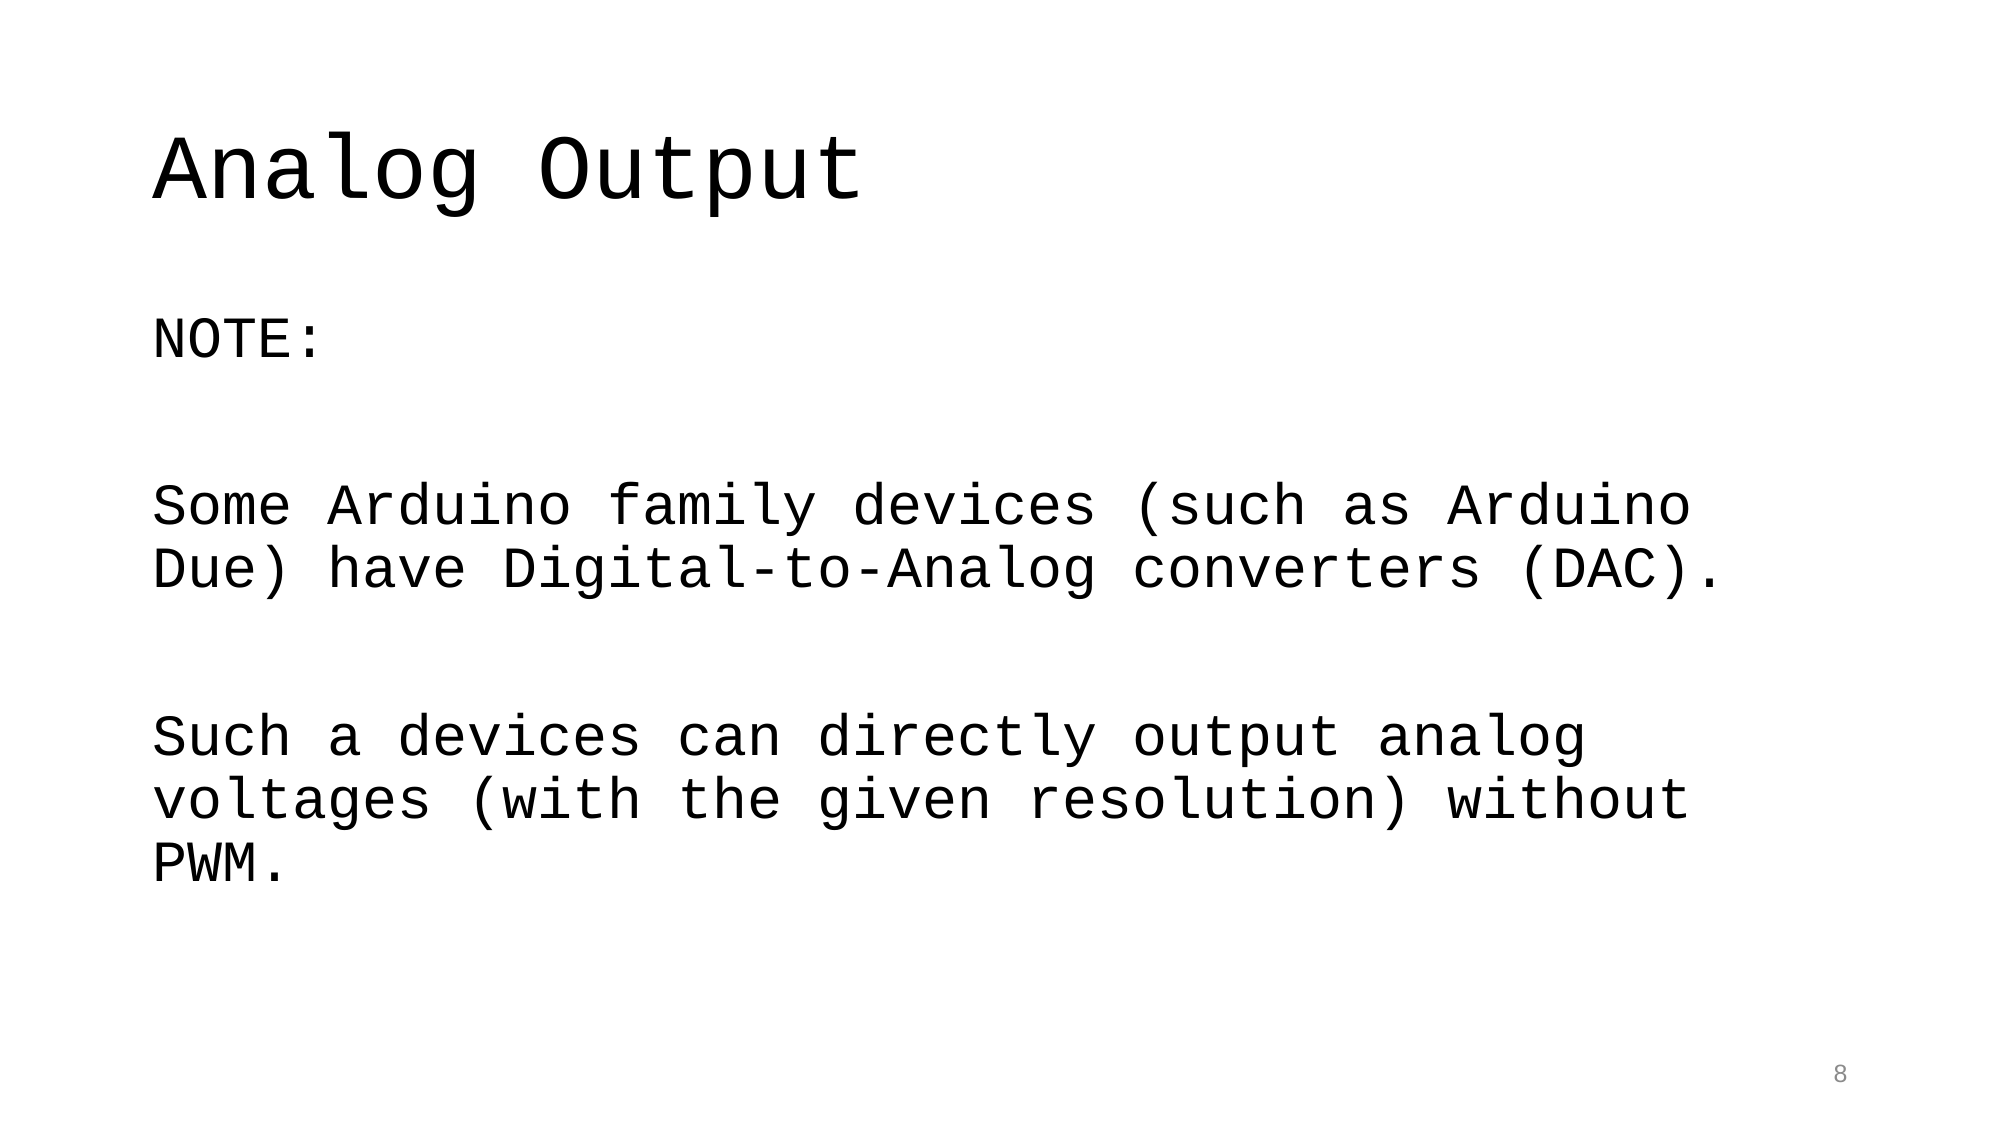

# Analog Output
NOTE:

Some Arduino family devices (such as Arduino Due) have Digital-to-Analog converters (DAC).

Such a devices can directly output analog voltages (with the given resolution) without PWM.
8